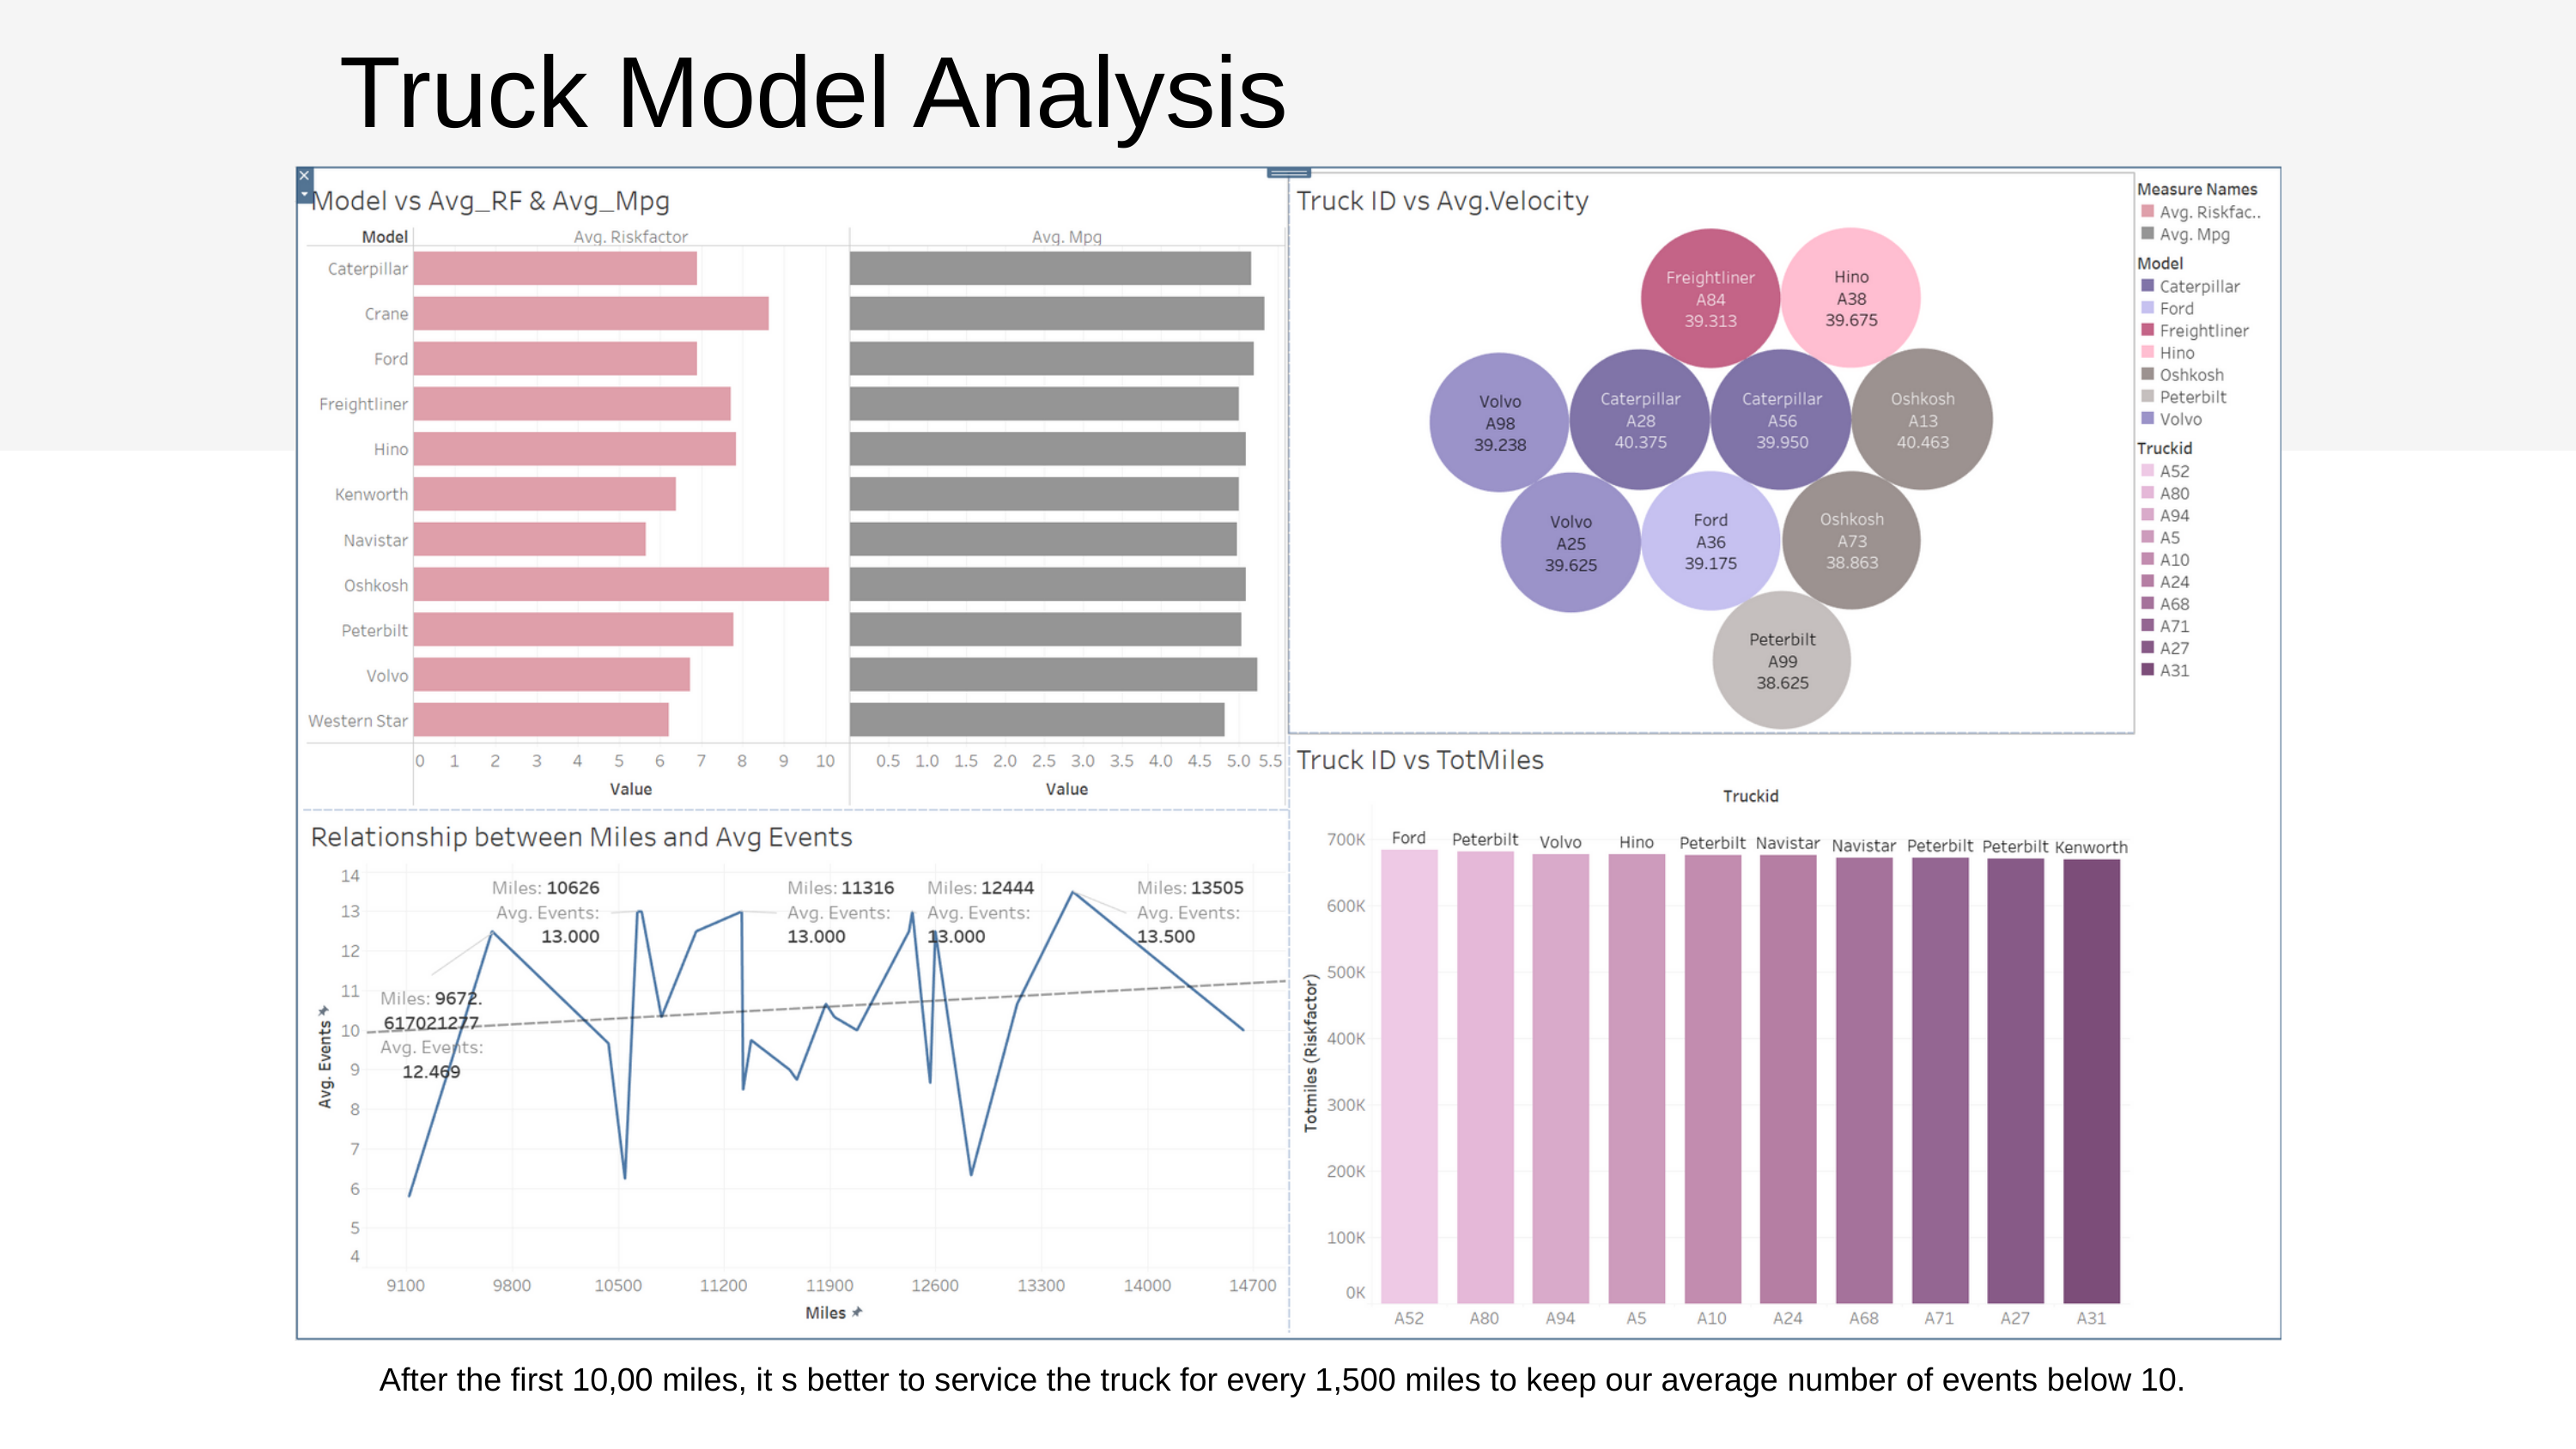

Truck Model Analysis

After the first 10,00 miles, it s better to service the truck for every 1,500 miles to keep our average number of events below 10.